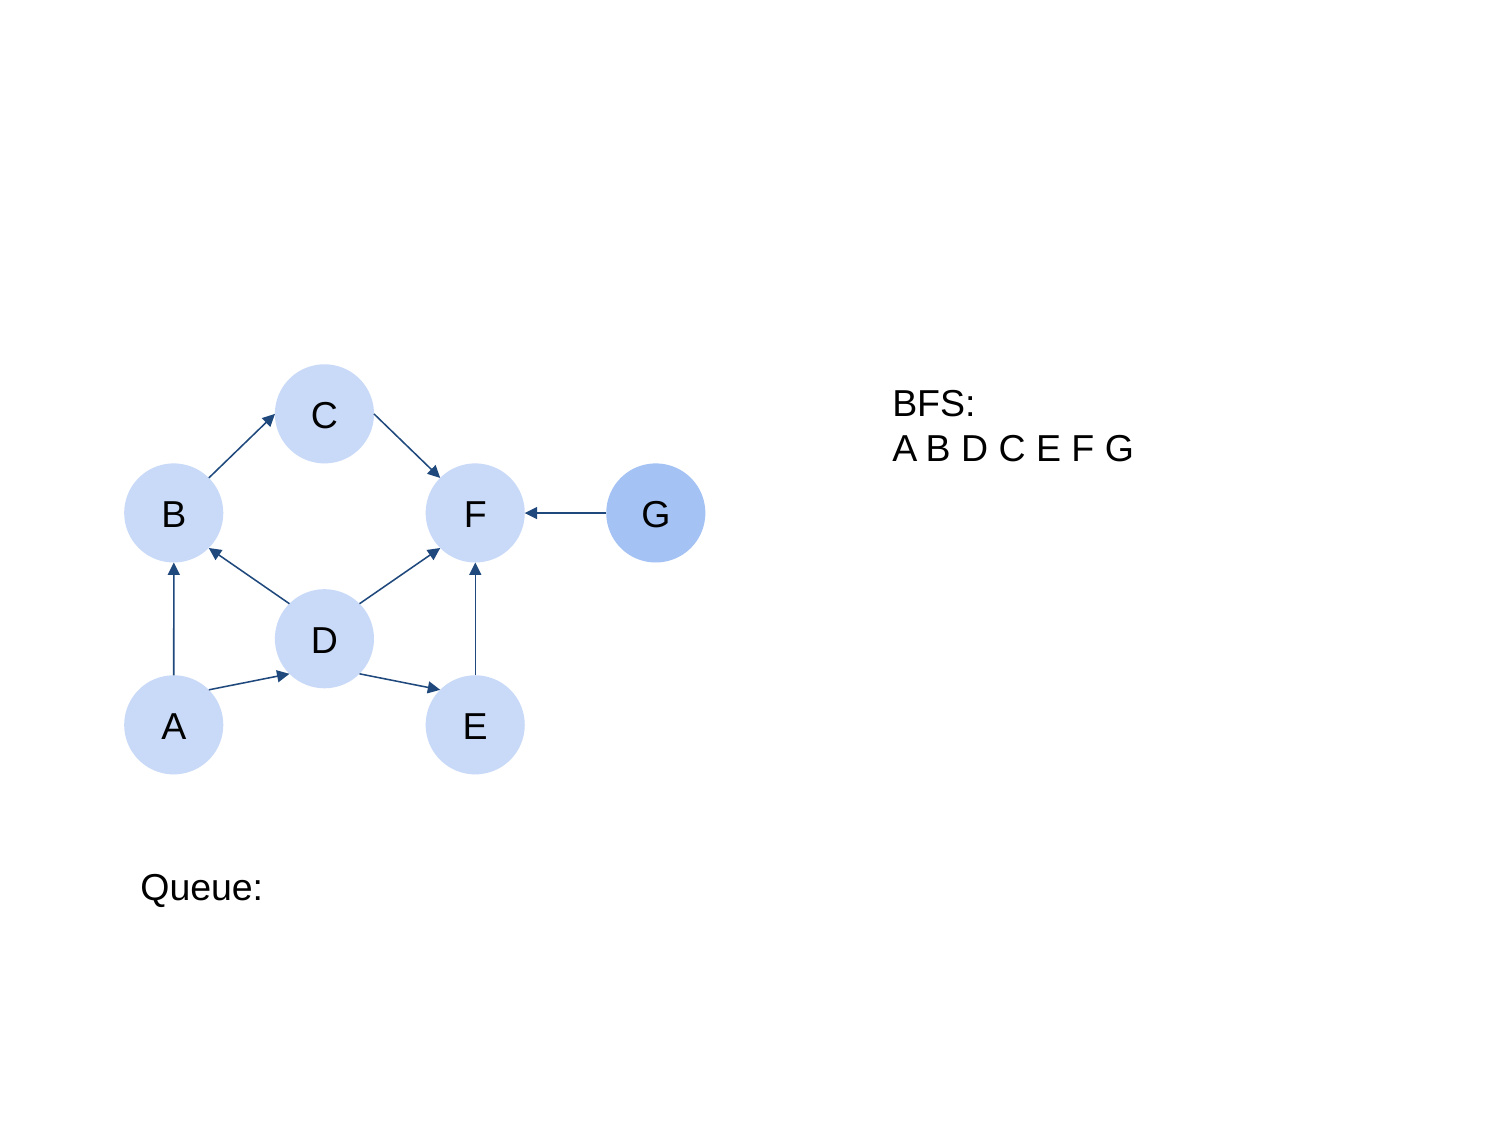

#
C
BFS:
A B D C E F G

B
F
G
D
A
E
Queue: